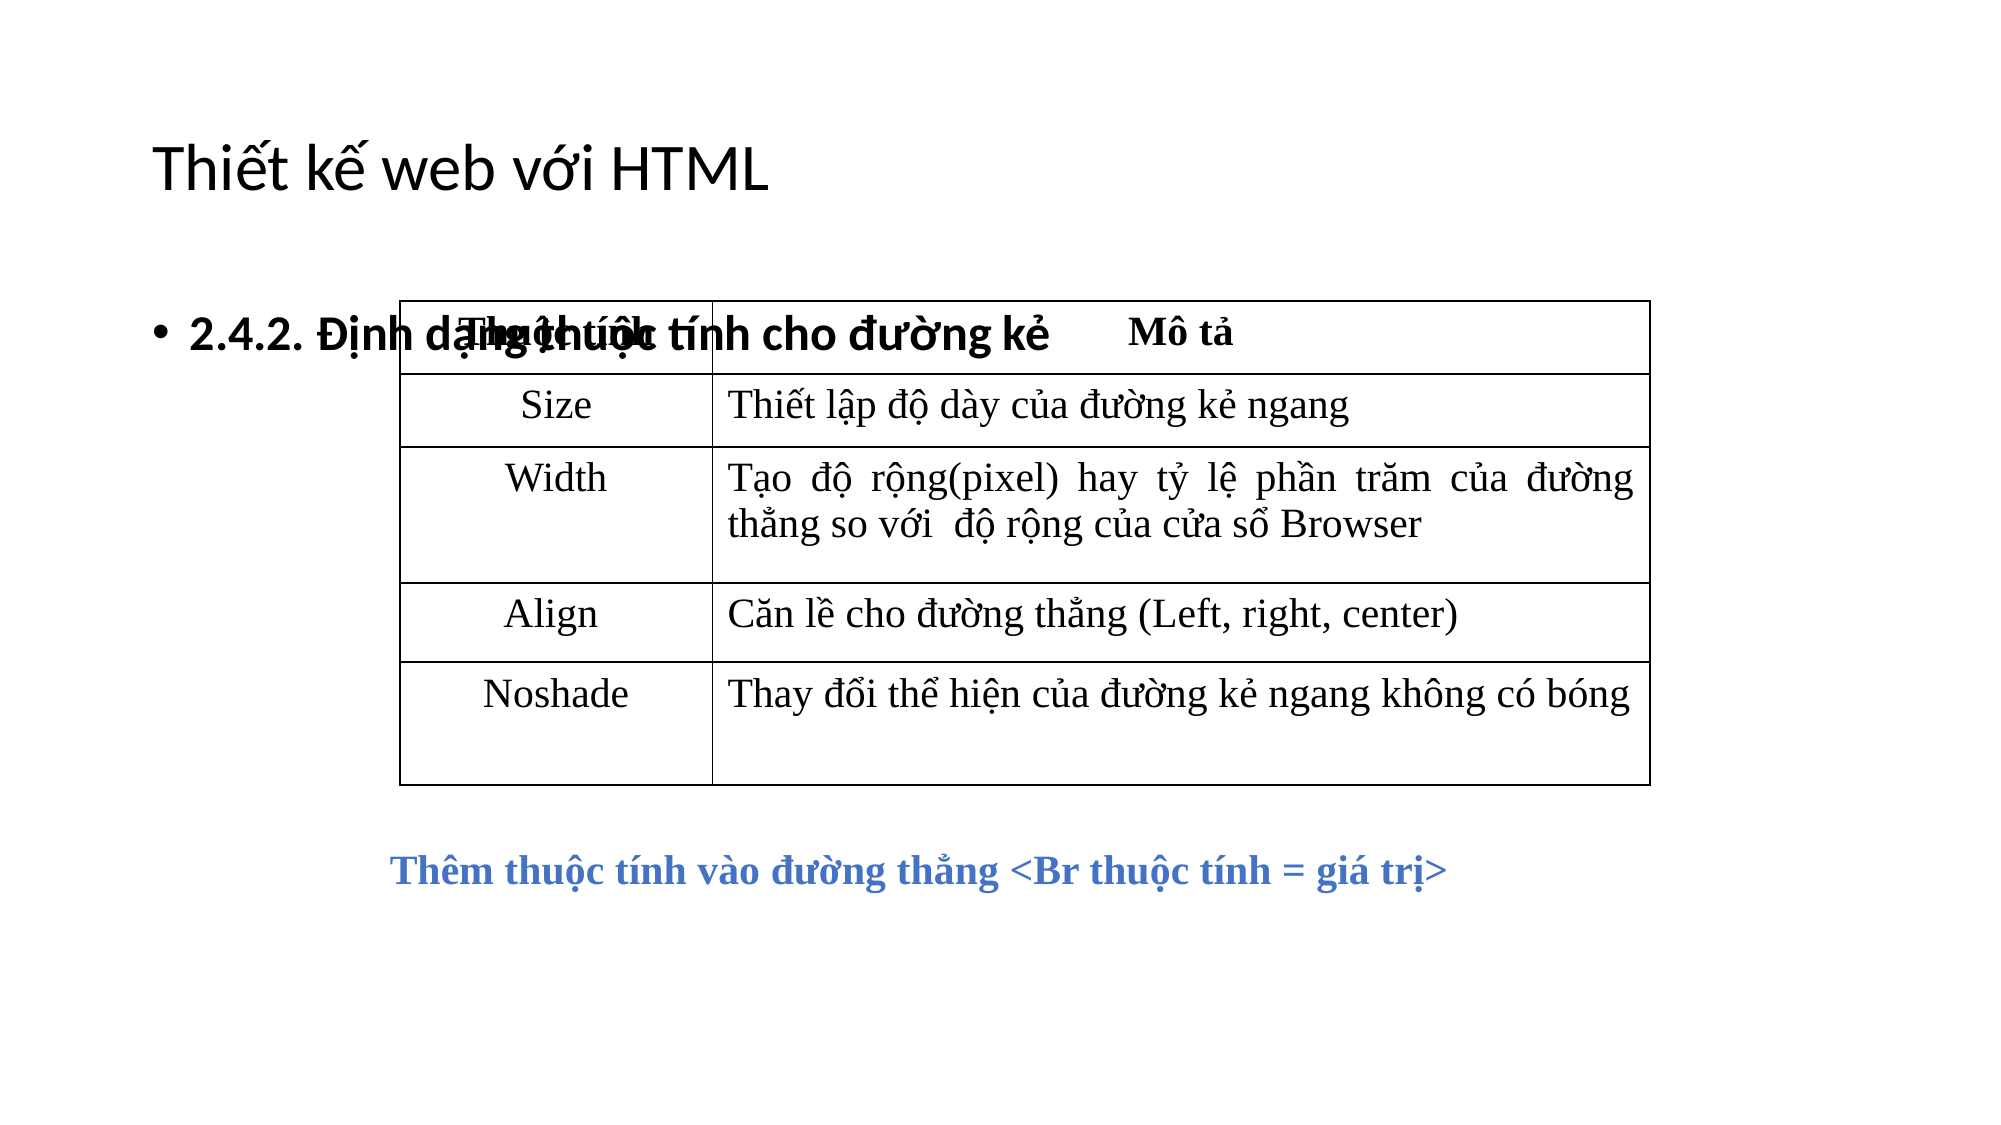

# Thiết kế web với HTML
2.4.2. Định dạng thuộc tính cho đường kẻ

| Thuộc tính | Mô tả |
| --- | --- |
| Size | Thiết lập độ dày của đường kẻ ngang |
| Width | Tạo độ rộng(pixel) hay tỷ lệ phần trăm của đường thẳng so với độ rộng của cửa sổ Browser |
| Align | Căn lề cho đường thẳng (Left, right, center) |
| Noshade | Thay đổi thể hiện của đường kẻ ngang không có bóng |
Thêm thuộc tính vào đường thẳng <Br thuộc tính = giá trị>